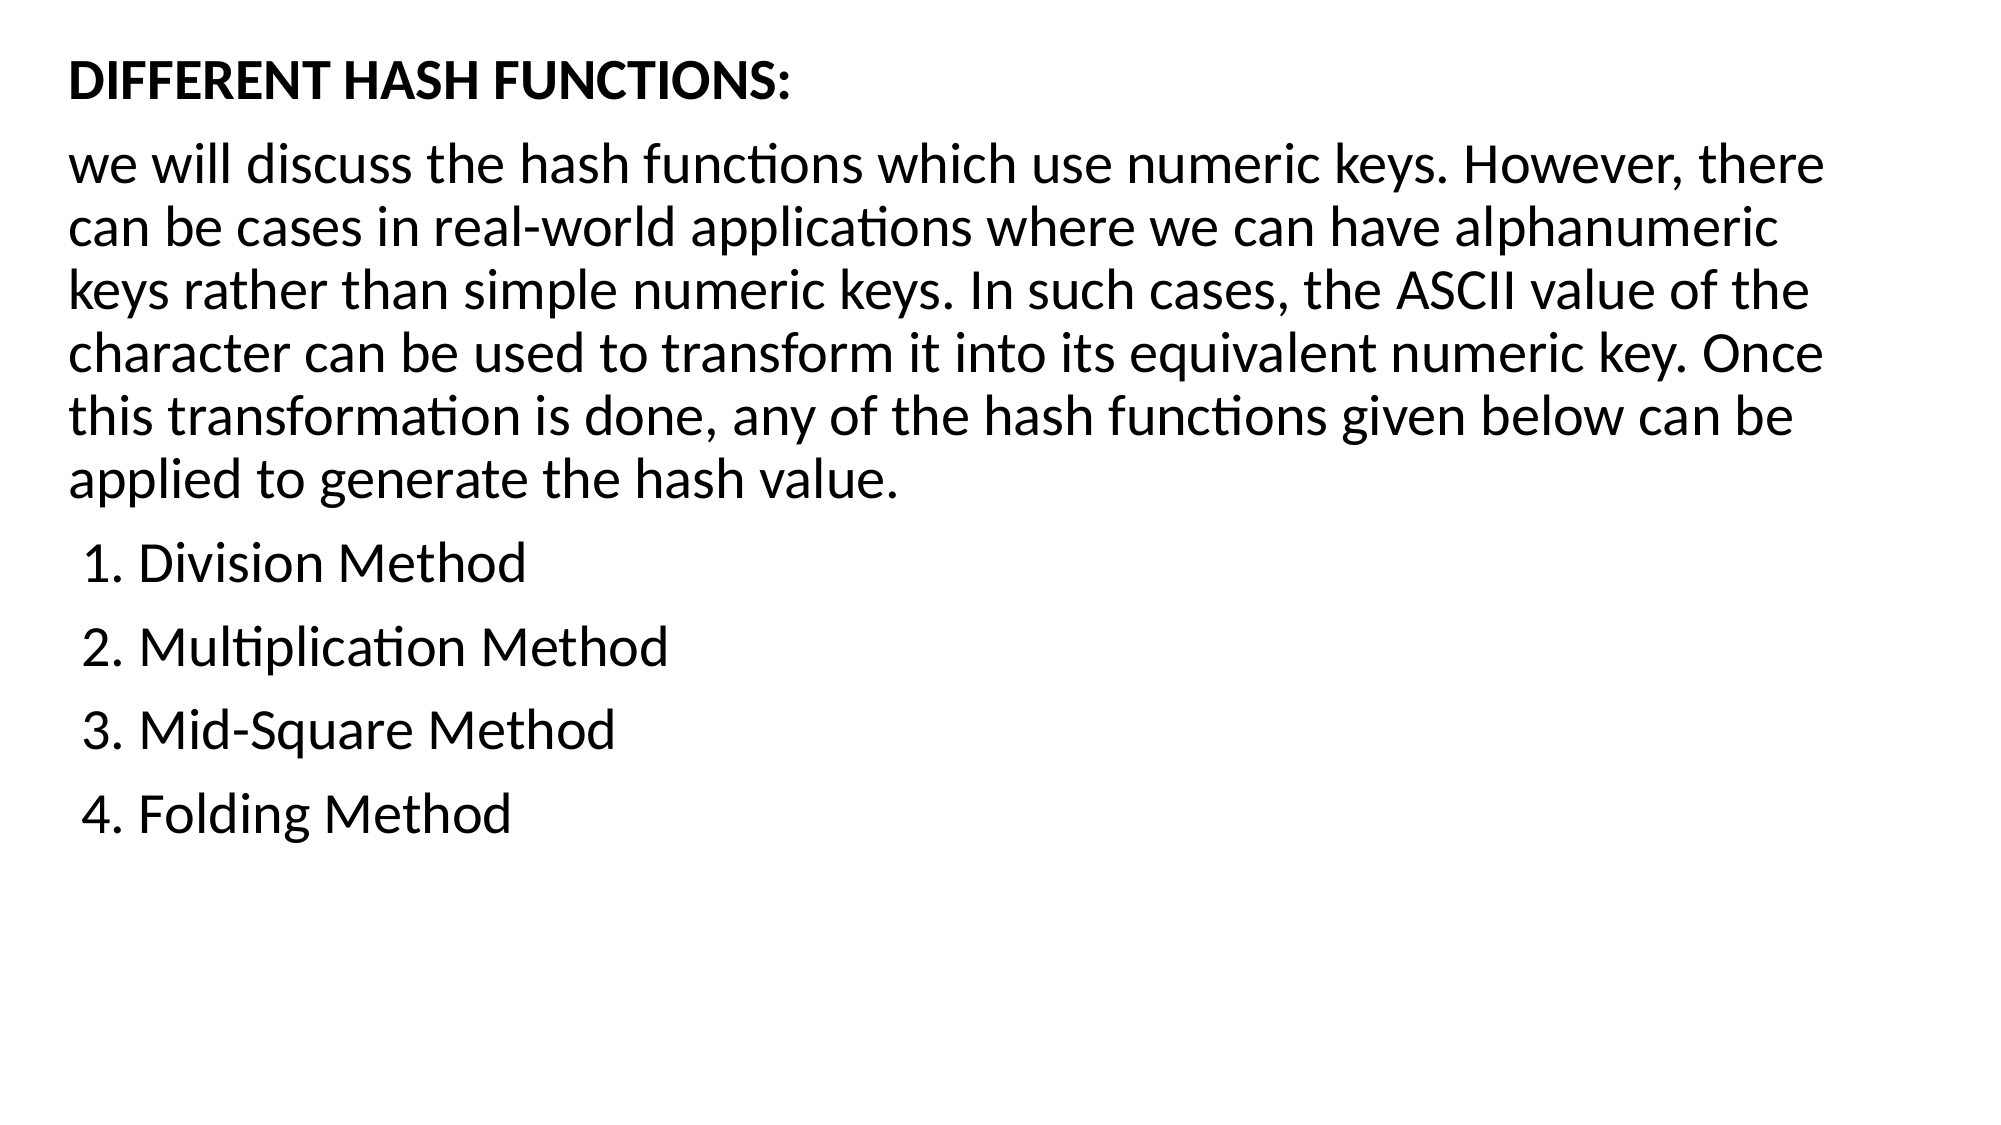

DIFFERENT HASH FUNCTIONS:
we will discuss the hash functions which use numeric keys. However, there can be cases in real-world applications where we can have alphanumeric keys rather than simple numeric keys. In such cases, the ASCII value of the character can be used to transform it into its equivalent numeric key. Once this transformation is done, any of the hash functions given below can be applied to generate the hash value.
 1. Division Method
 2. Multiplication Method
 3. Mid-Square Method
 4. Folding Method